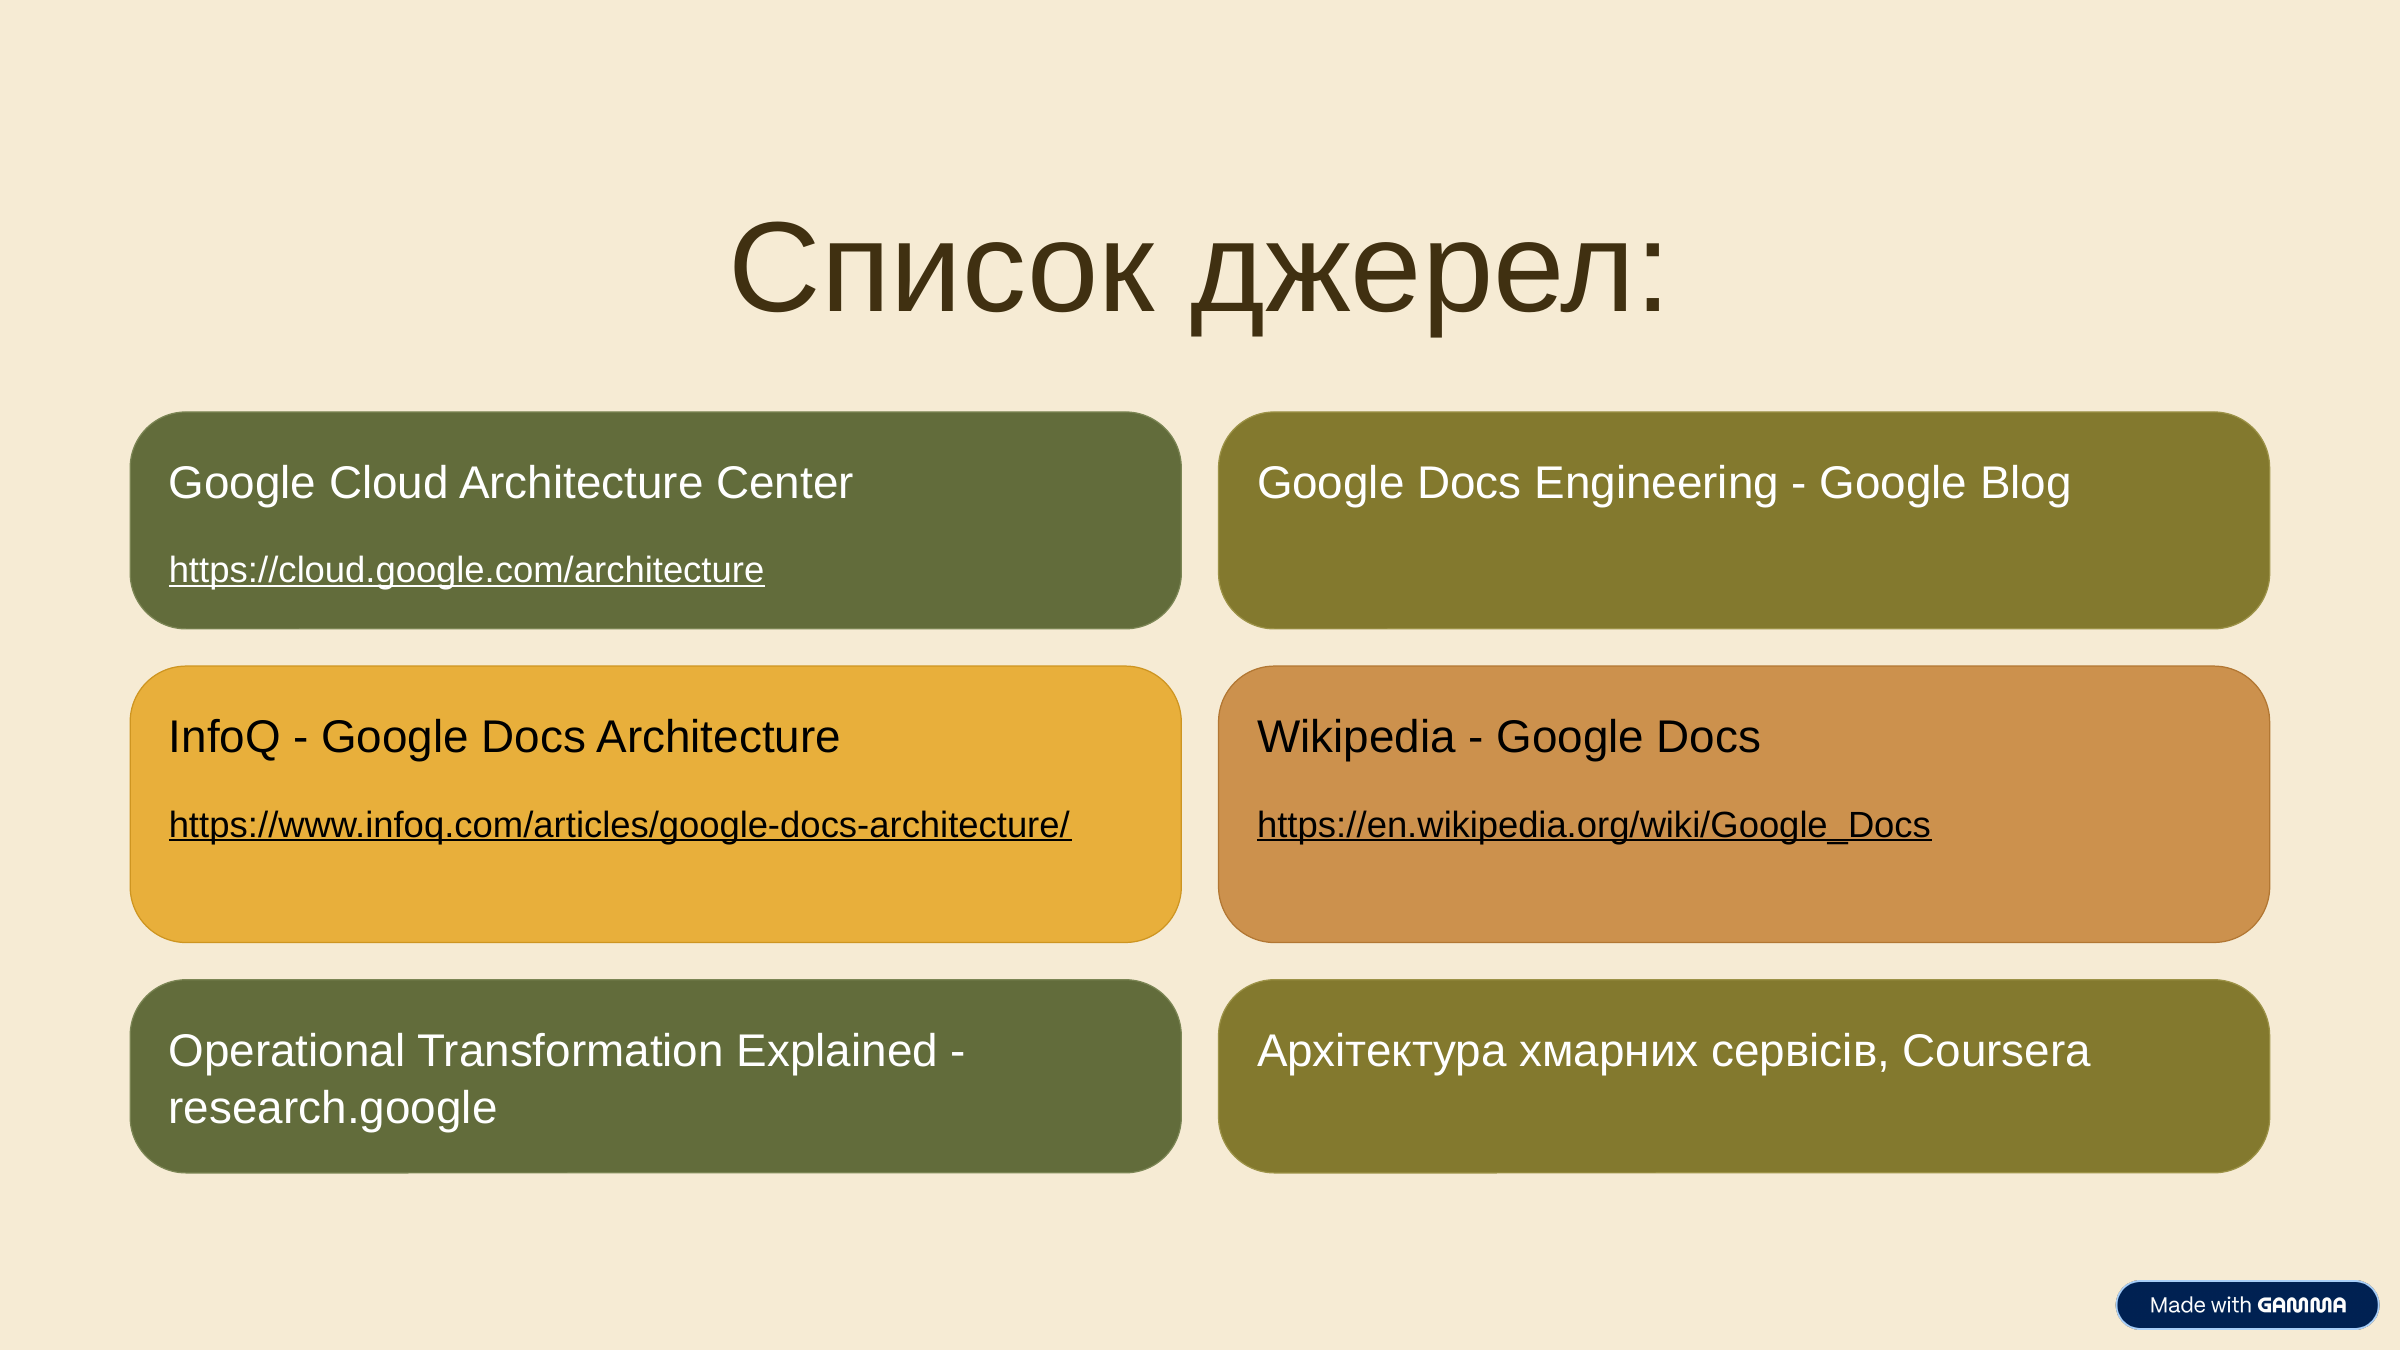

Список джерел:

Google Cloud Architecture Center
Google Docs Engineering - Google Blog
https://cloud.google.com/architecture

InfoQ - Google Docs Architecture
Wikipedia - Google Docs
https://www.infoq.com/articles/google-docs-architecture/
https://en.wikipedia.org/wiki/Google_Docs

Operational Transformation Explained - research.google
Архітектура хмарних сервісів, Coursera